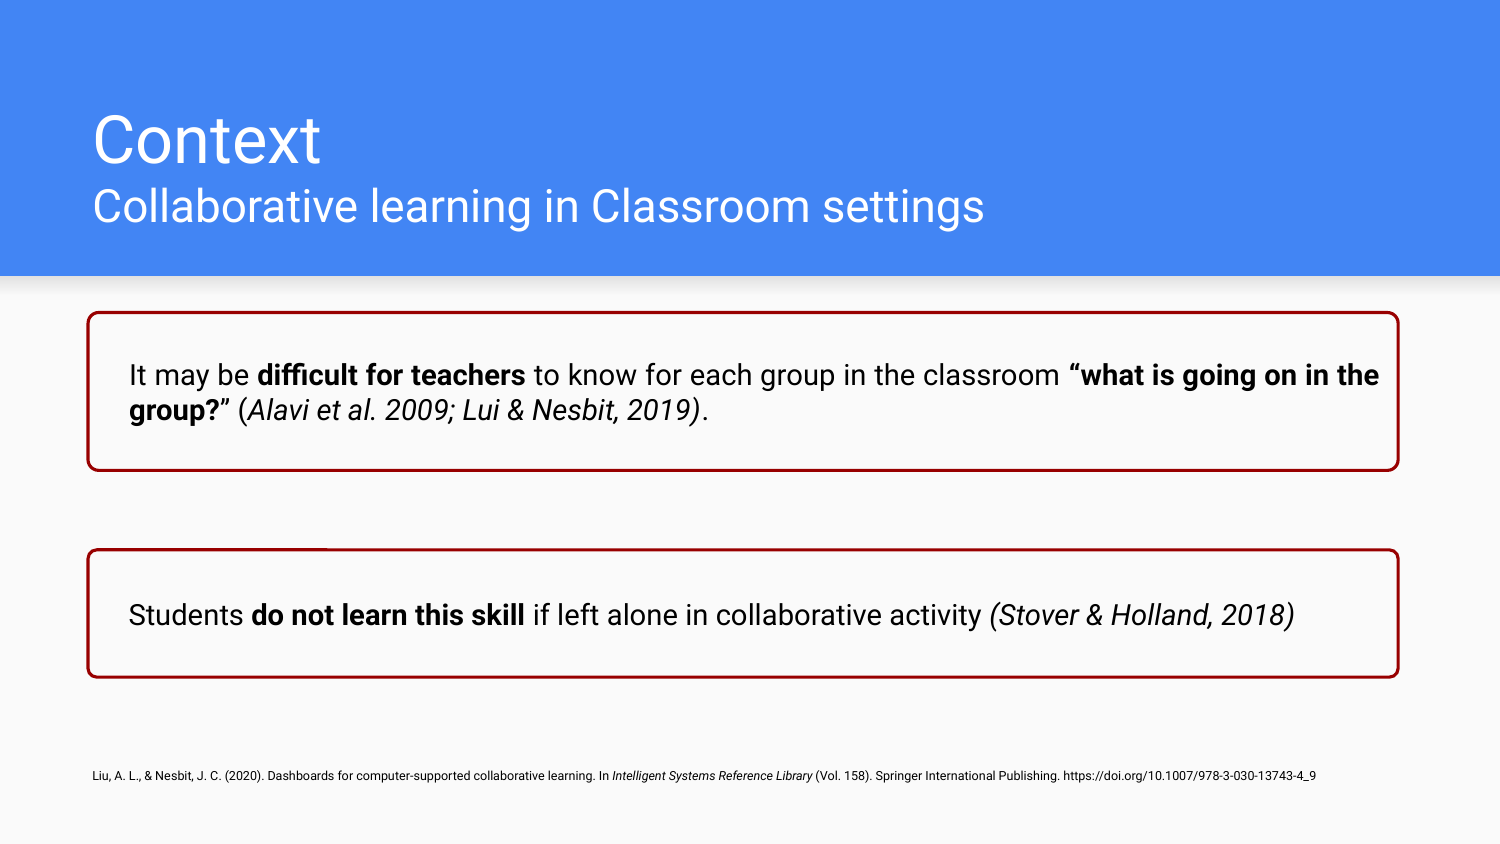

# Context
Collaborative learning in Classroom settings
It may be difficult for teachers to know for each group in the classroom “what is going on in the group?” (Alavi et al. 2009; Lui & Nesbit, 2019).
Students do not learn this skill if left alone in collaborative activity (Stover & Holland, 2018)
Liu, A. L., & Nesbit, J. C. (2020). Dashboards for computer-supported collaborative learning. In Intelligent Systems Reference Library (Vol. 158). Springer International Publishing. https://doi.org/10.1007/978-3-030-13743-4_9